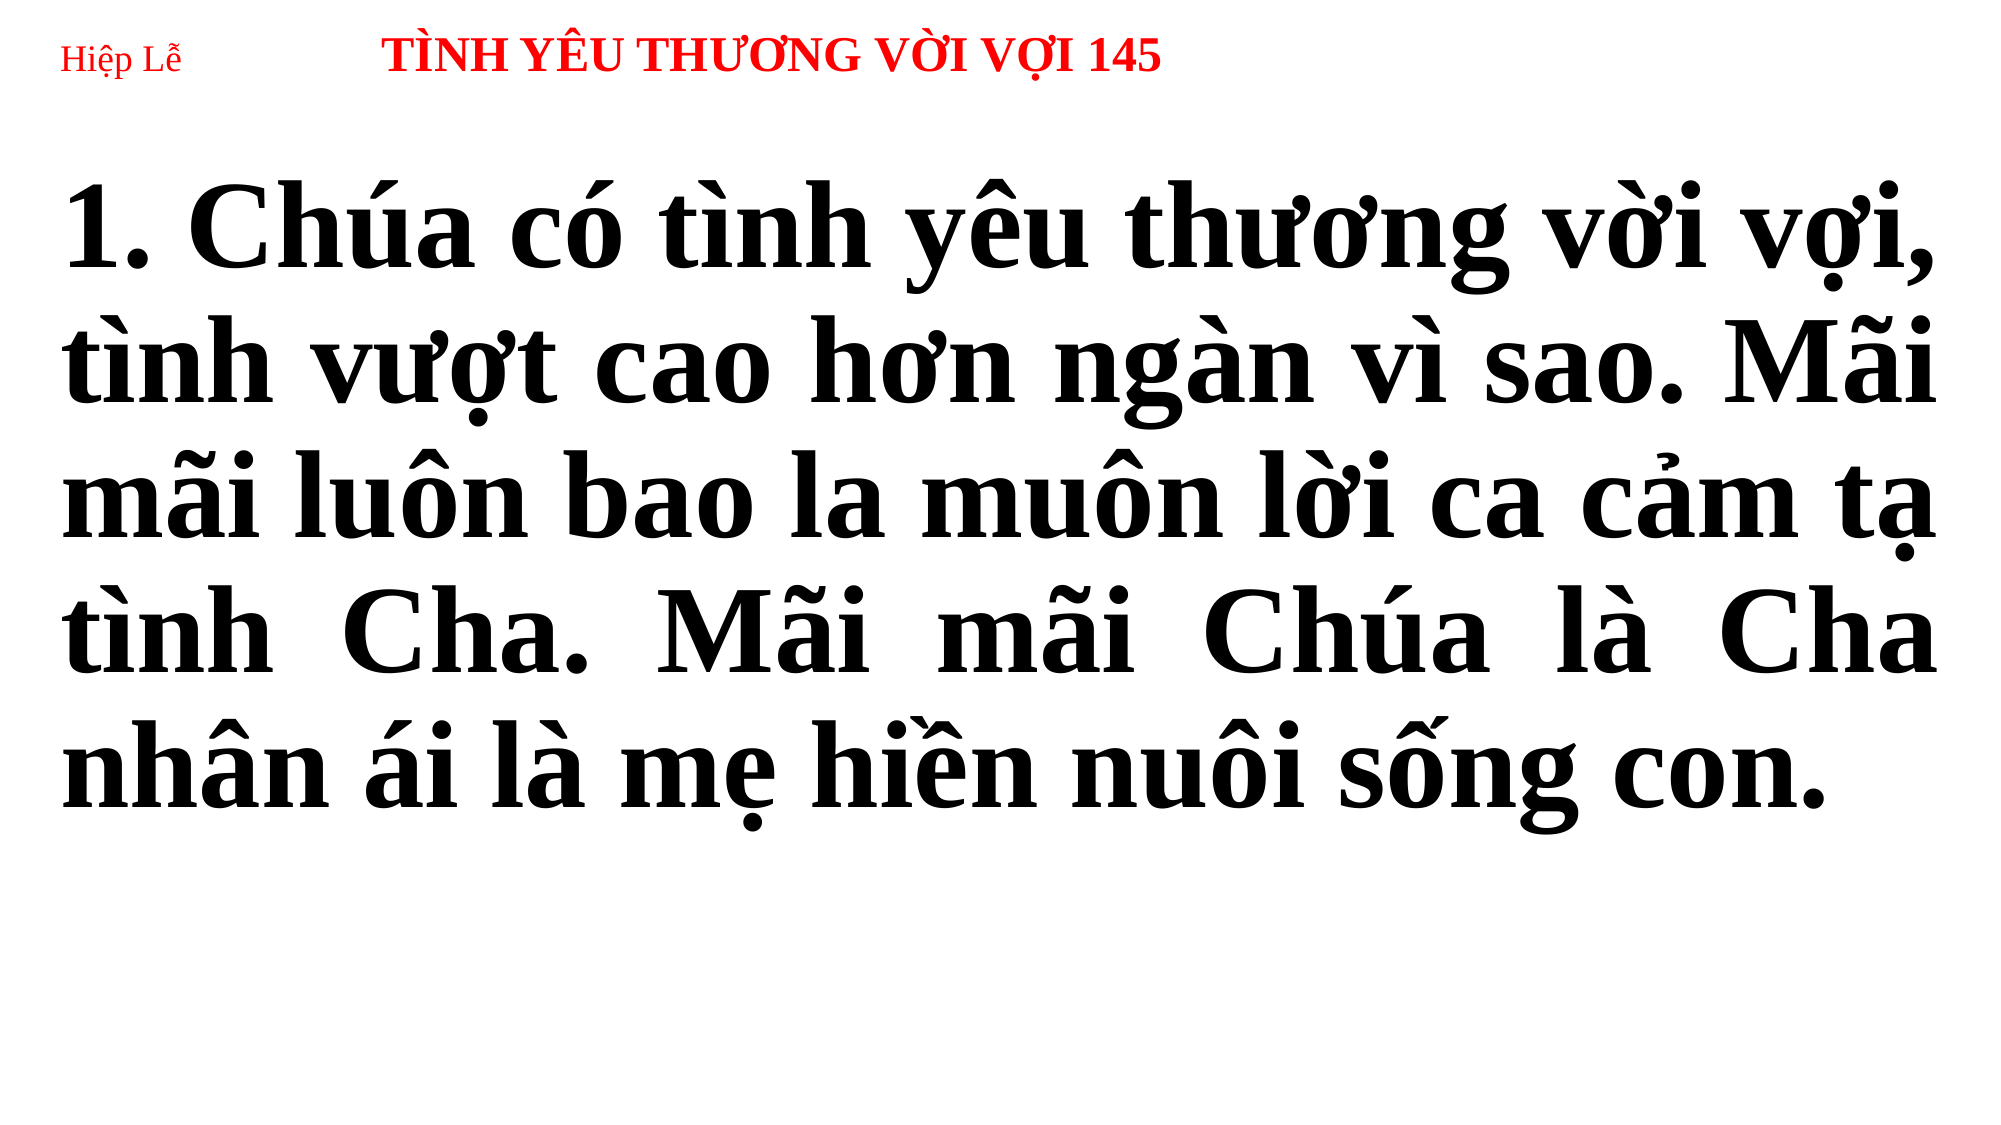

# Hiệp Lễ                     TÌNH YÊU THƯƠNG VỜI VỢI 145
1. Chúa có tình yêu thương vời vợi, tình vượt cao hơn ngàn vì sao. Mãi mãi luôn bao la muôn lời ca cảm tạ tình Cha. Mãi mãi Chúa là Cha nhân ái là mẹ hiền nuôi sống con.